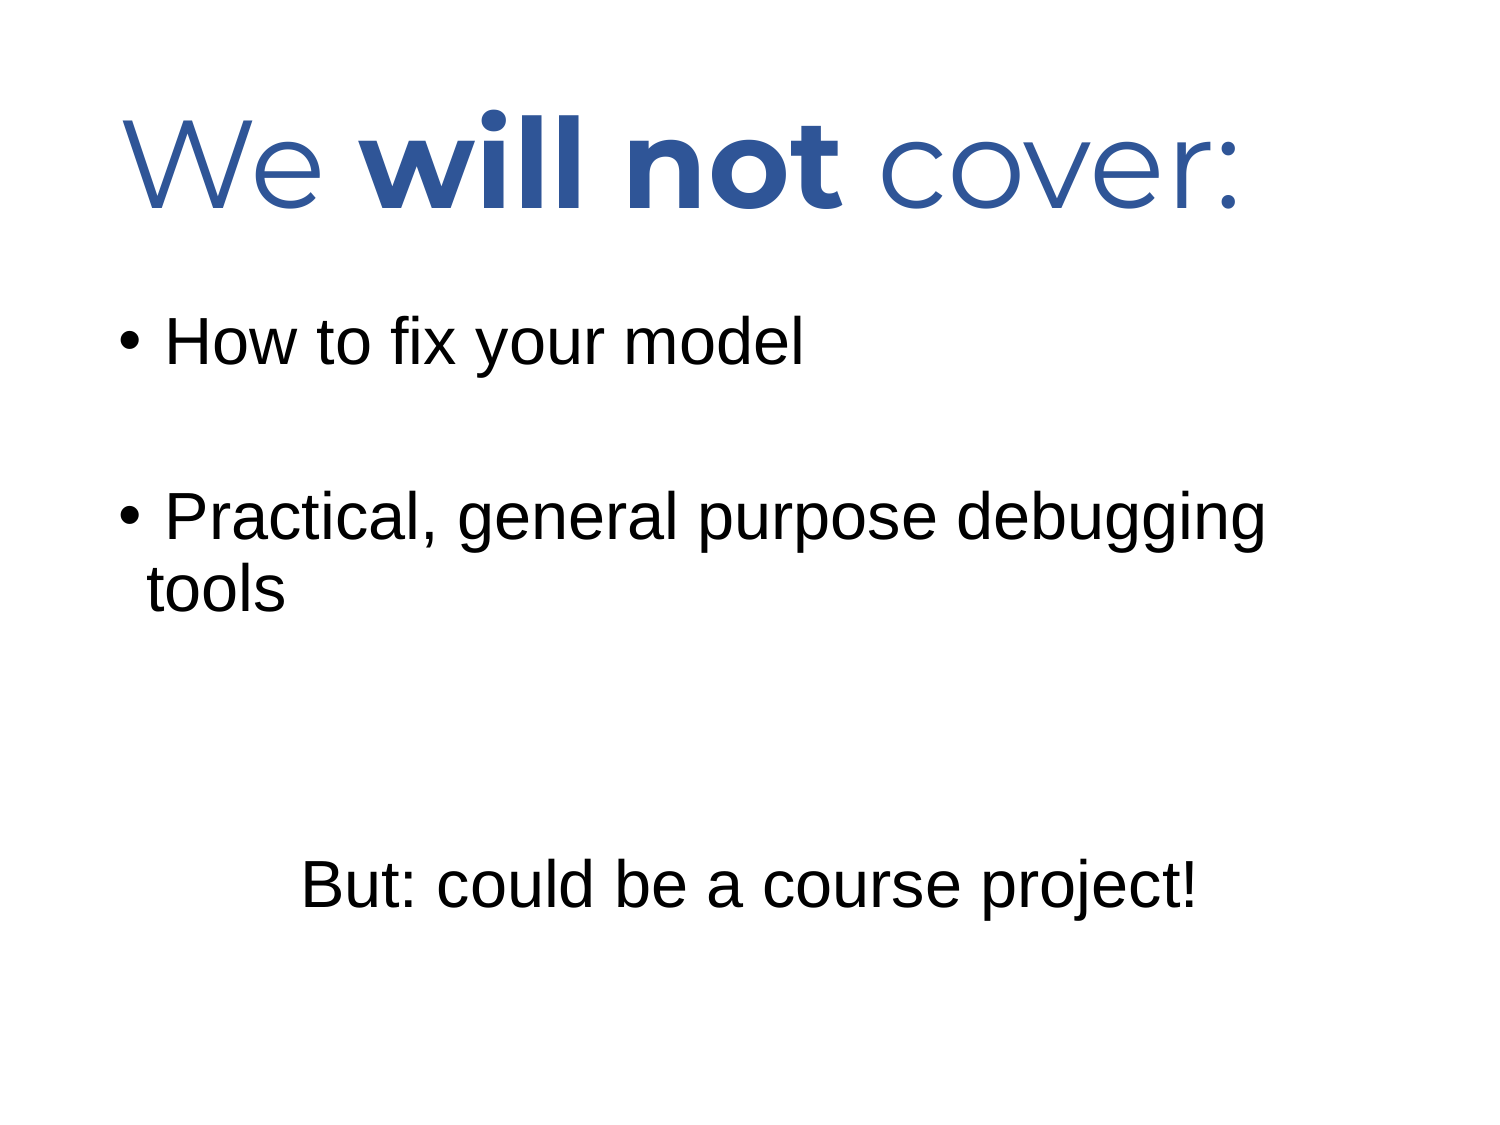

# We will not cover:
 How to fix your model

 Practical, general purpose debugging tools

But: could be a course project!